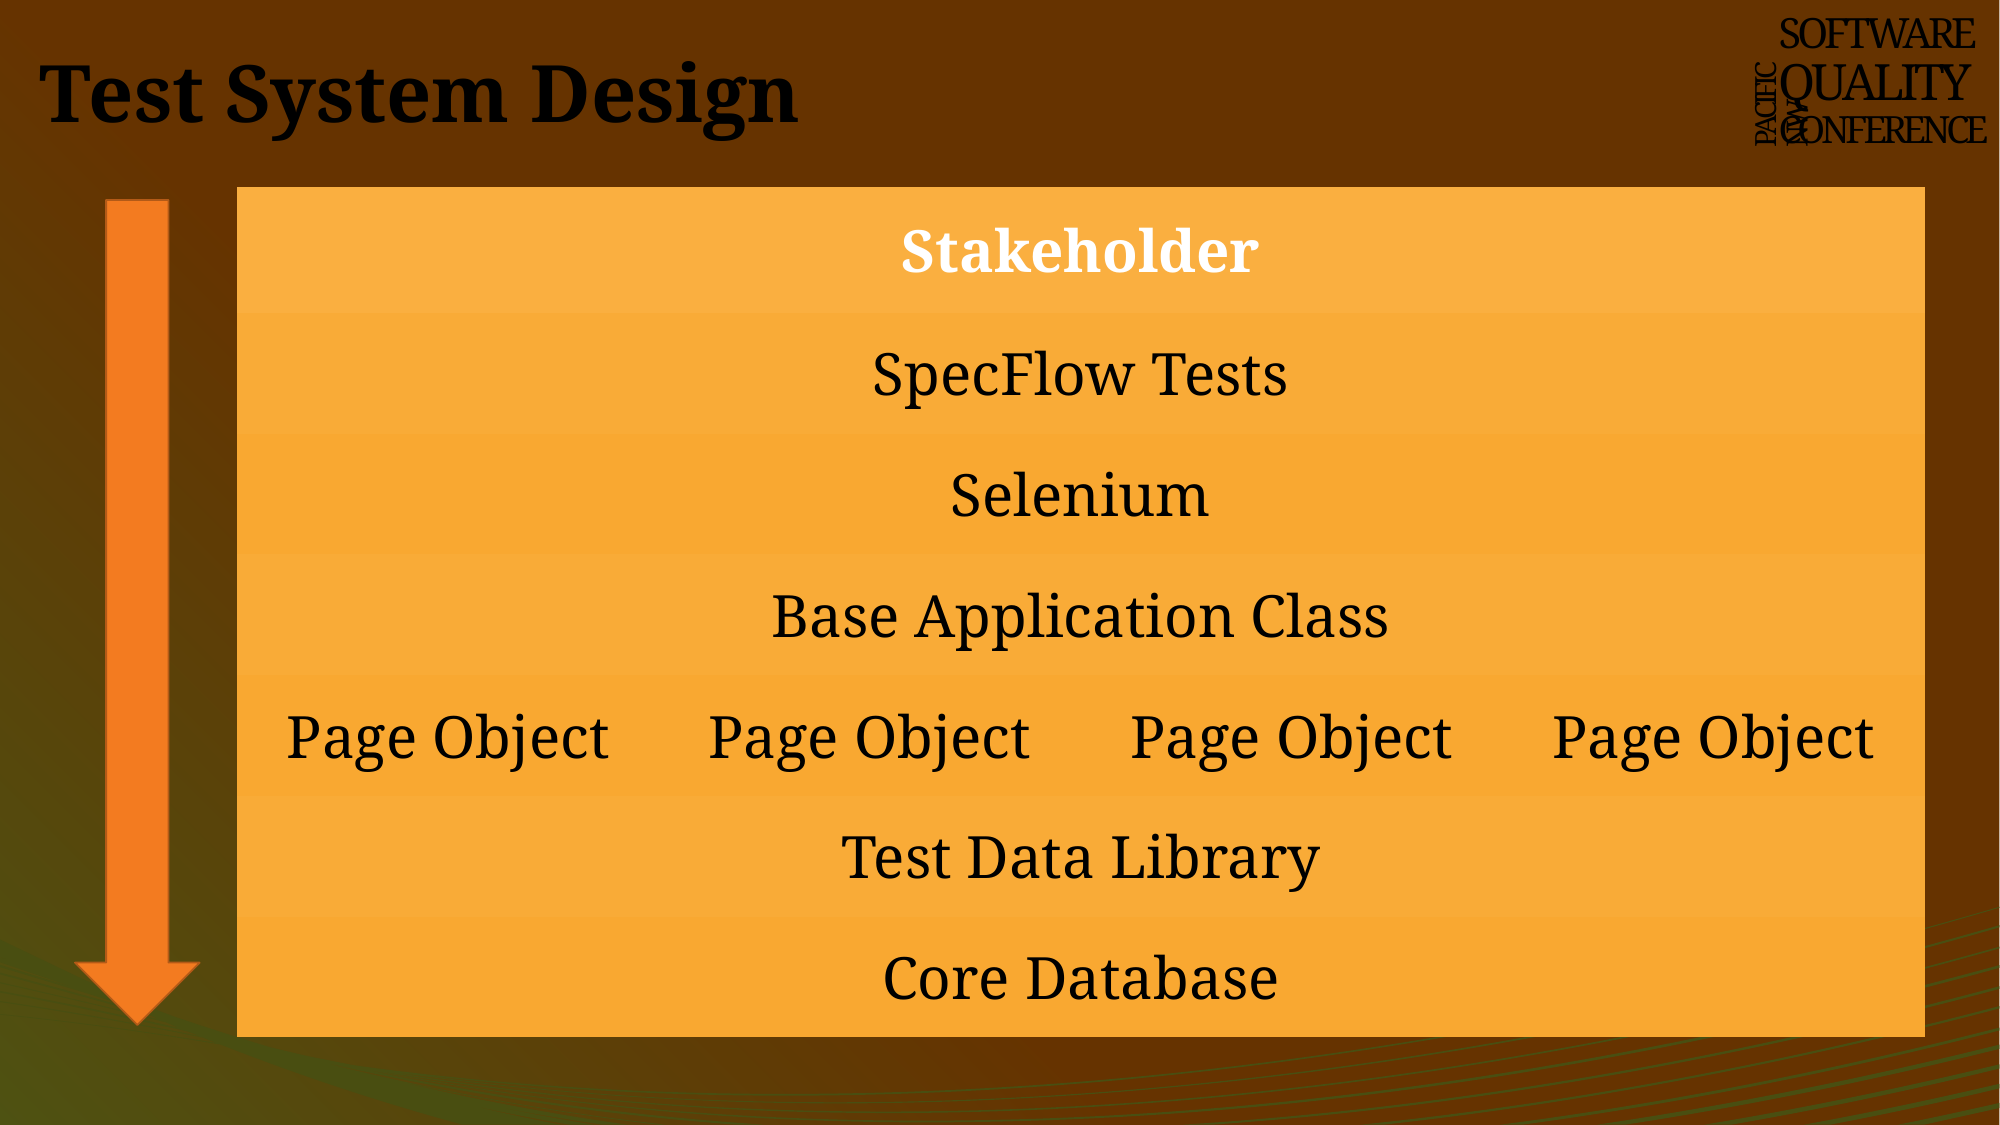

# Test System Design
SOFTWARE
QUALITY
CONFERENCE
PACIFIC   NW
| Stakeholder |  |  |  |
| --- | --- | --- | --- |
| SpecFlow Tests |  |  |  |
| Selenium |  |  |  |
| Base Application Class |  |  |  |
| Page Object | Page Object | Page Object | Page Object |
| Test Data Library |  |  |  |
| Core Database |  |  |  |